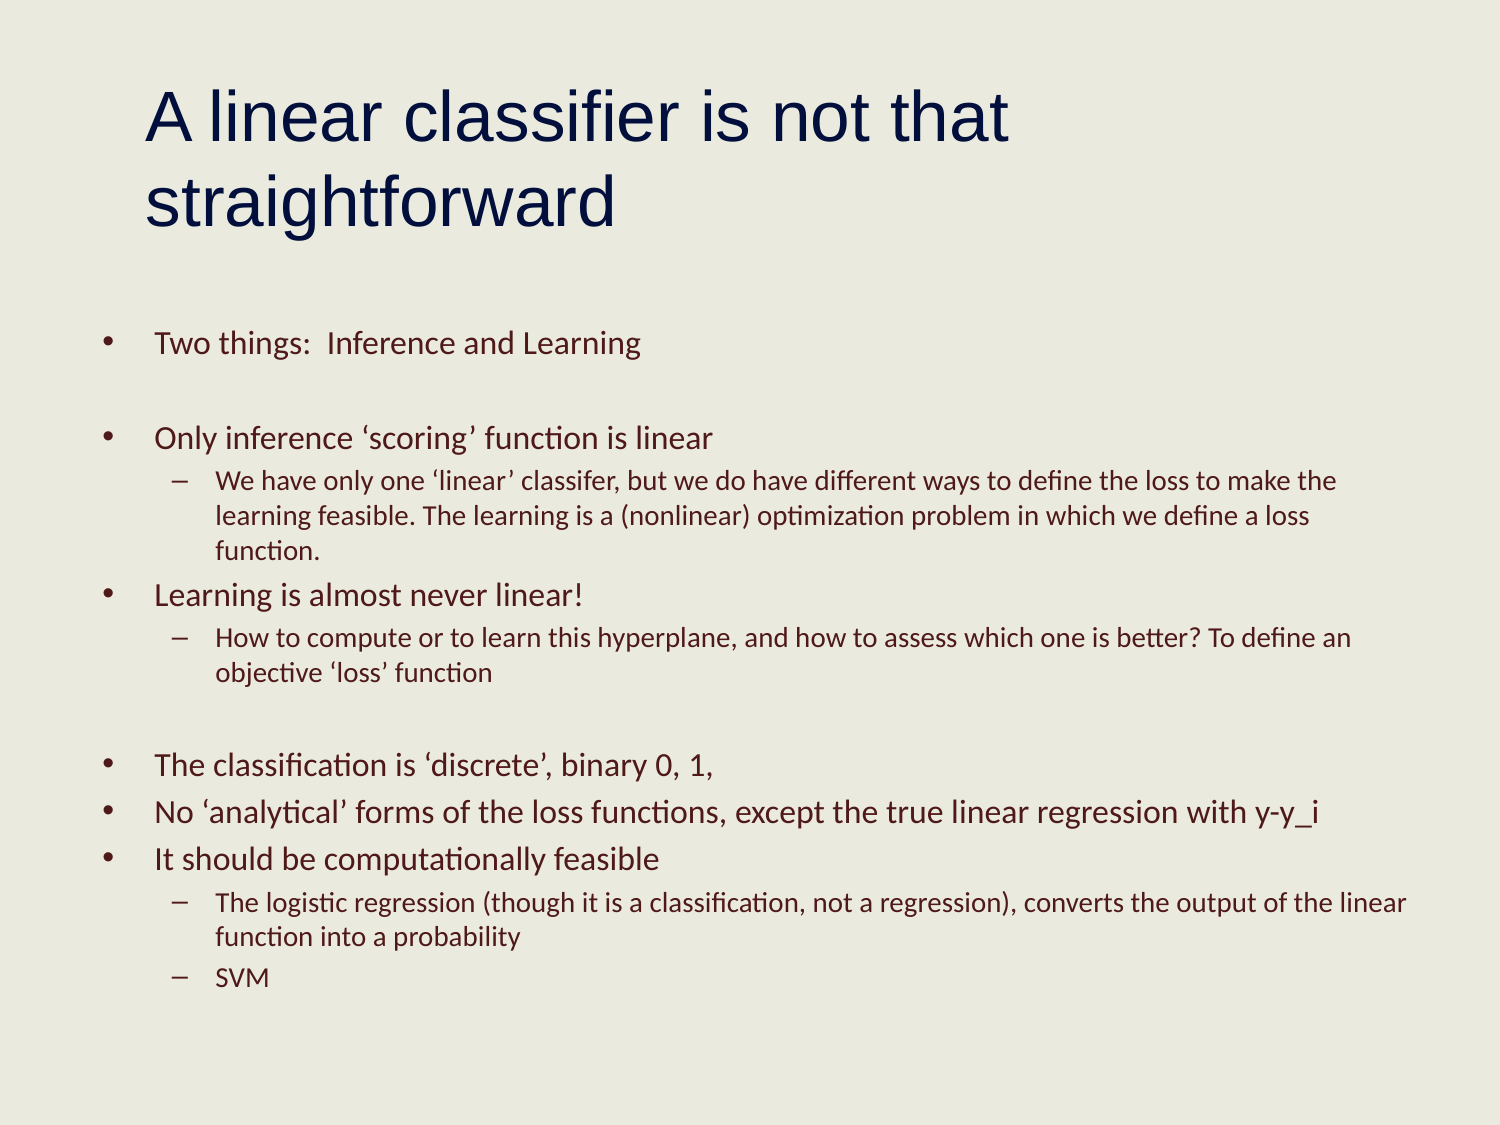

# A linear classifier is not that straightforward

Two things:  Inference and Learning

Only inference ‘scoring’ function is linear
We have only one ‘linear’ classifer, but we do have different ways to define the loss to make the learning feasible. The learning is a (nonlinear) optimization problem in which we define a loss function.
Learning is almost never linear!
How to compute or to learn this hyperplane, and how to assess which one is better? To define an objective ‘loss’ function

The classification is ‘discrete’, binary 0, 1,
No ‘analytical’ forms of the loss functions, except the true linear regression with y-y_i
It should be computationally feasible
The logistic regression (though it is a classification, not a regression), converts the output of the linear function into a probability
SVM